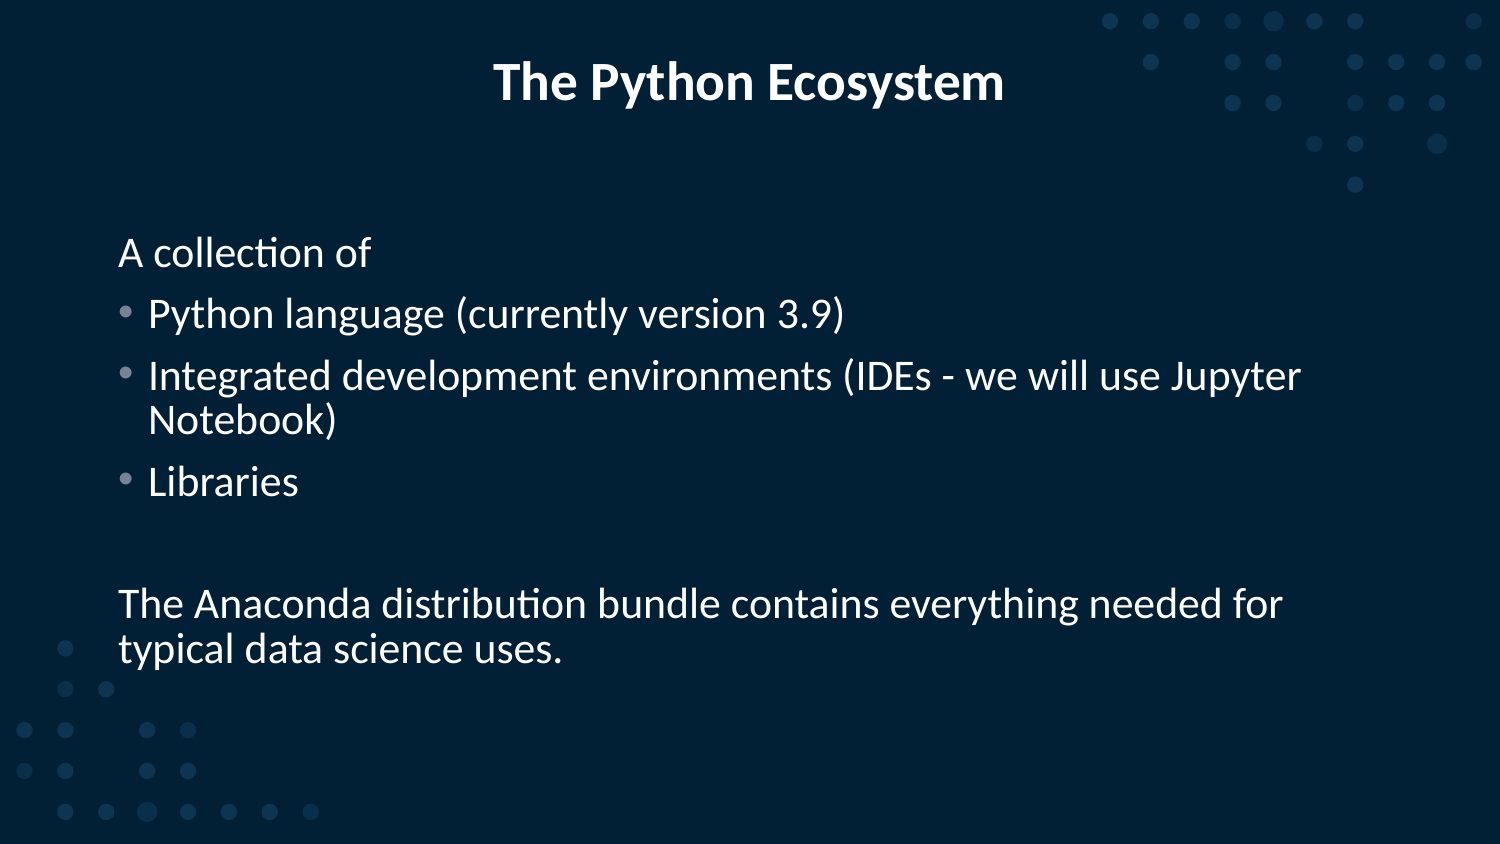

# The Python Ecosystem

A collection of
Python language (currently version 3.9)
Integrated development environments (IDEs - we will use Jupyter Notebook)
Libraries

The Anaconda distribution bundle contains everything needed for typical data science uses.